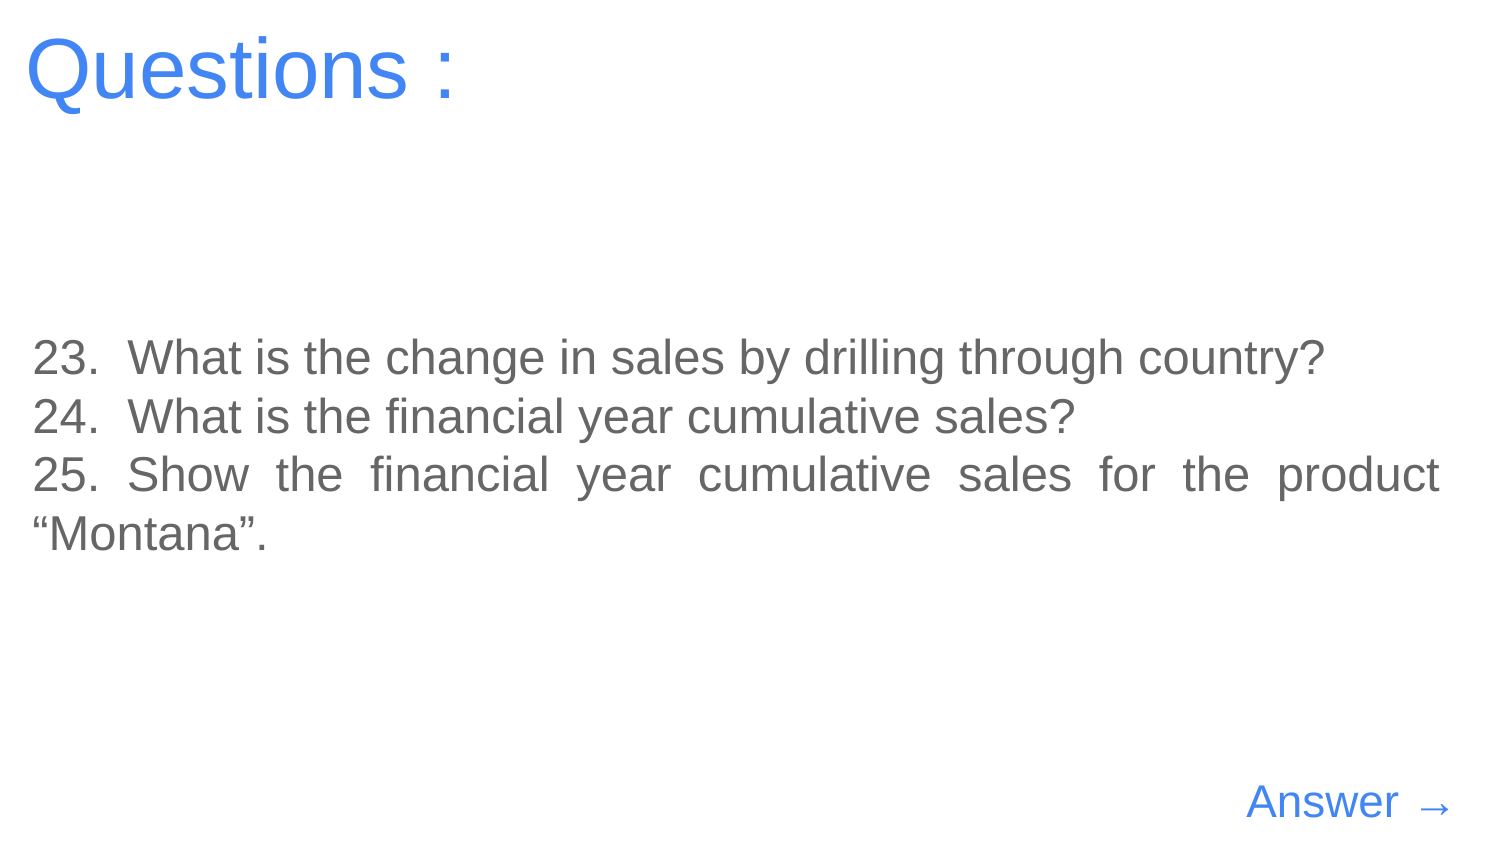

Questions :
23.  What is the change in sales by drilling through country?
24.  What is the financial year cumulative sales?
25. Show the financial year cumulative sales for the product “Montana”.
 Answer →